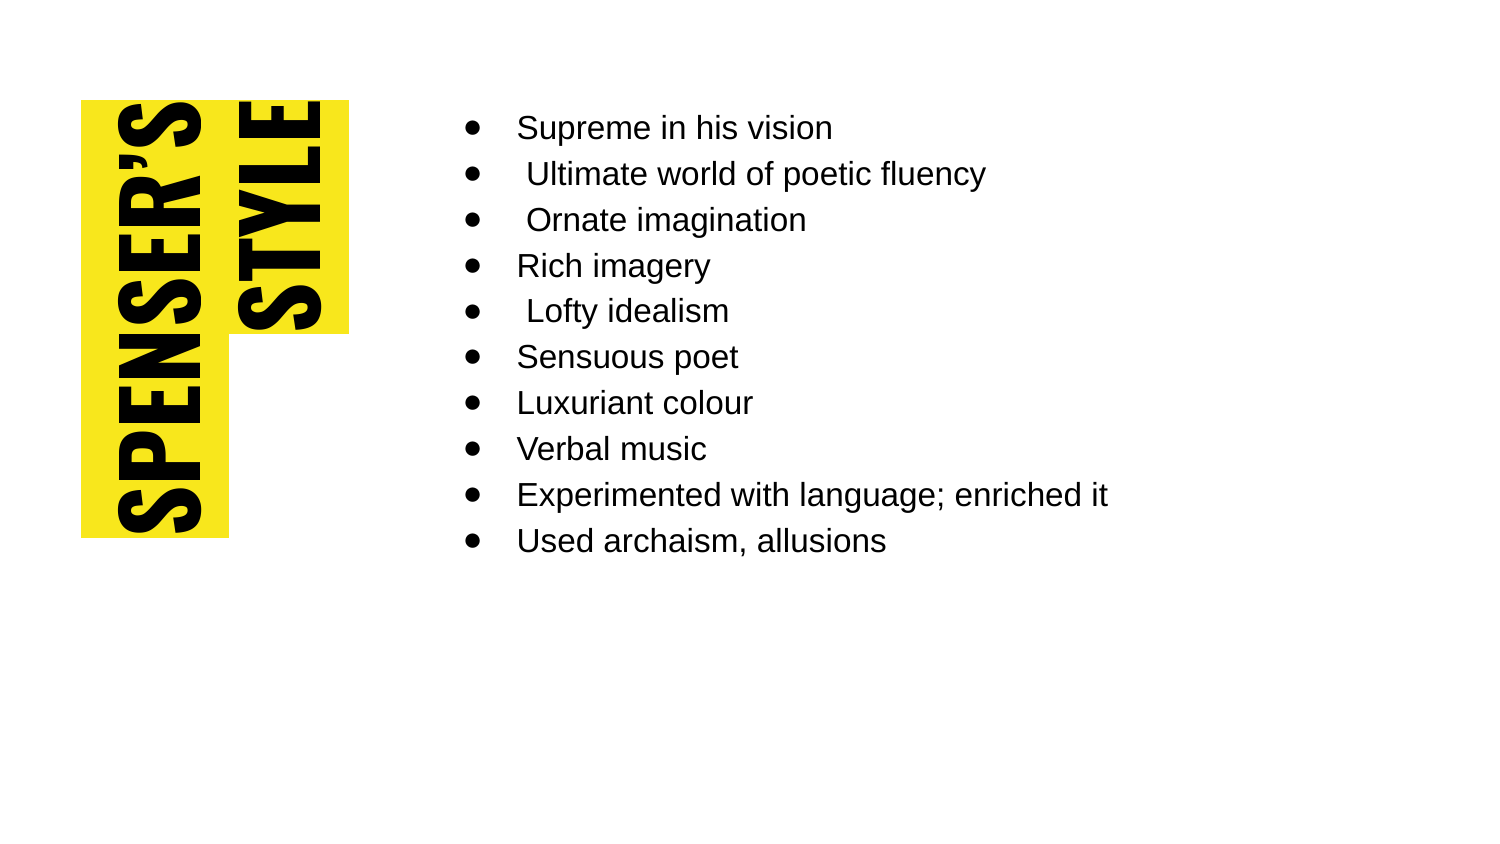

Supreme in his vision
 Ultimate world of poetic fluency
 Ornate imagination
Rich imagery
 Lofty idealism
Sensuous poet
Luxuriant colour
Verbal music
Experimented with language; enriched it
Used archaism, allusions
# SPENSER’S STYLE